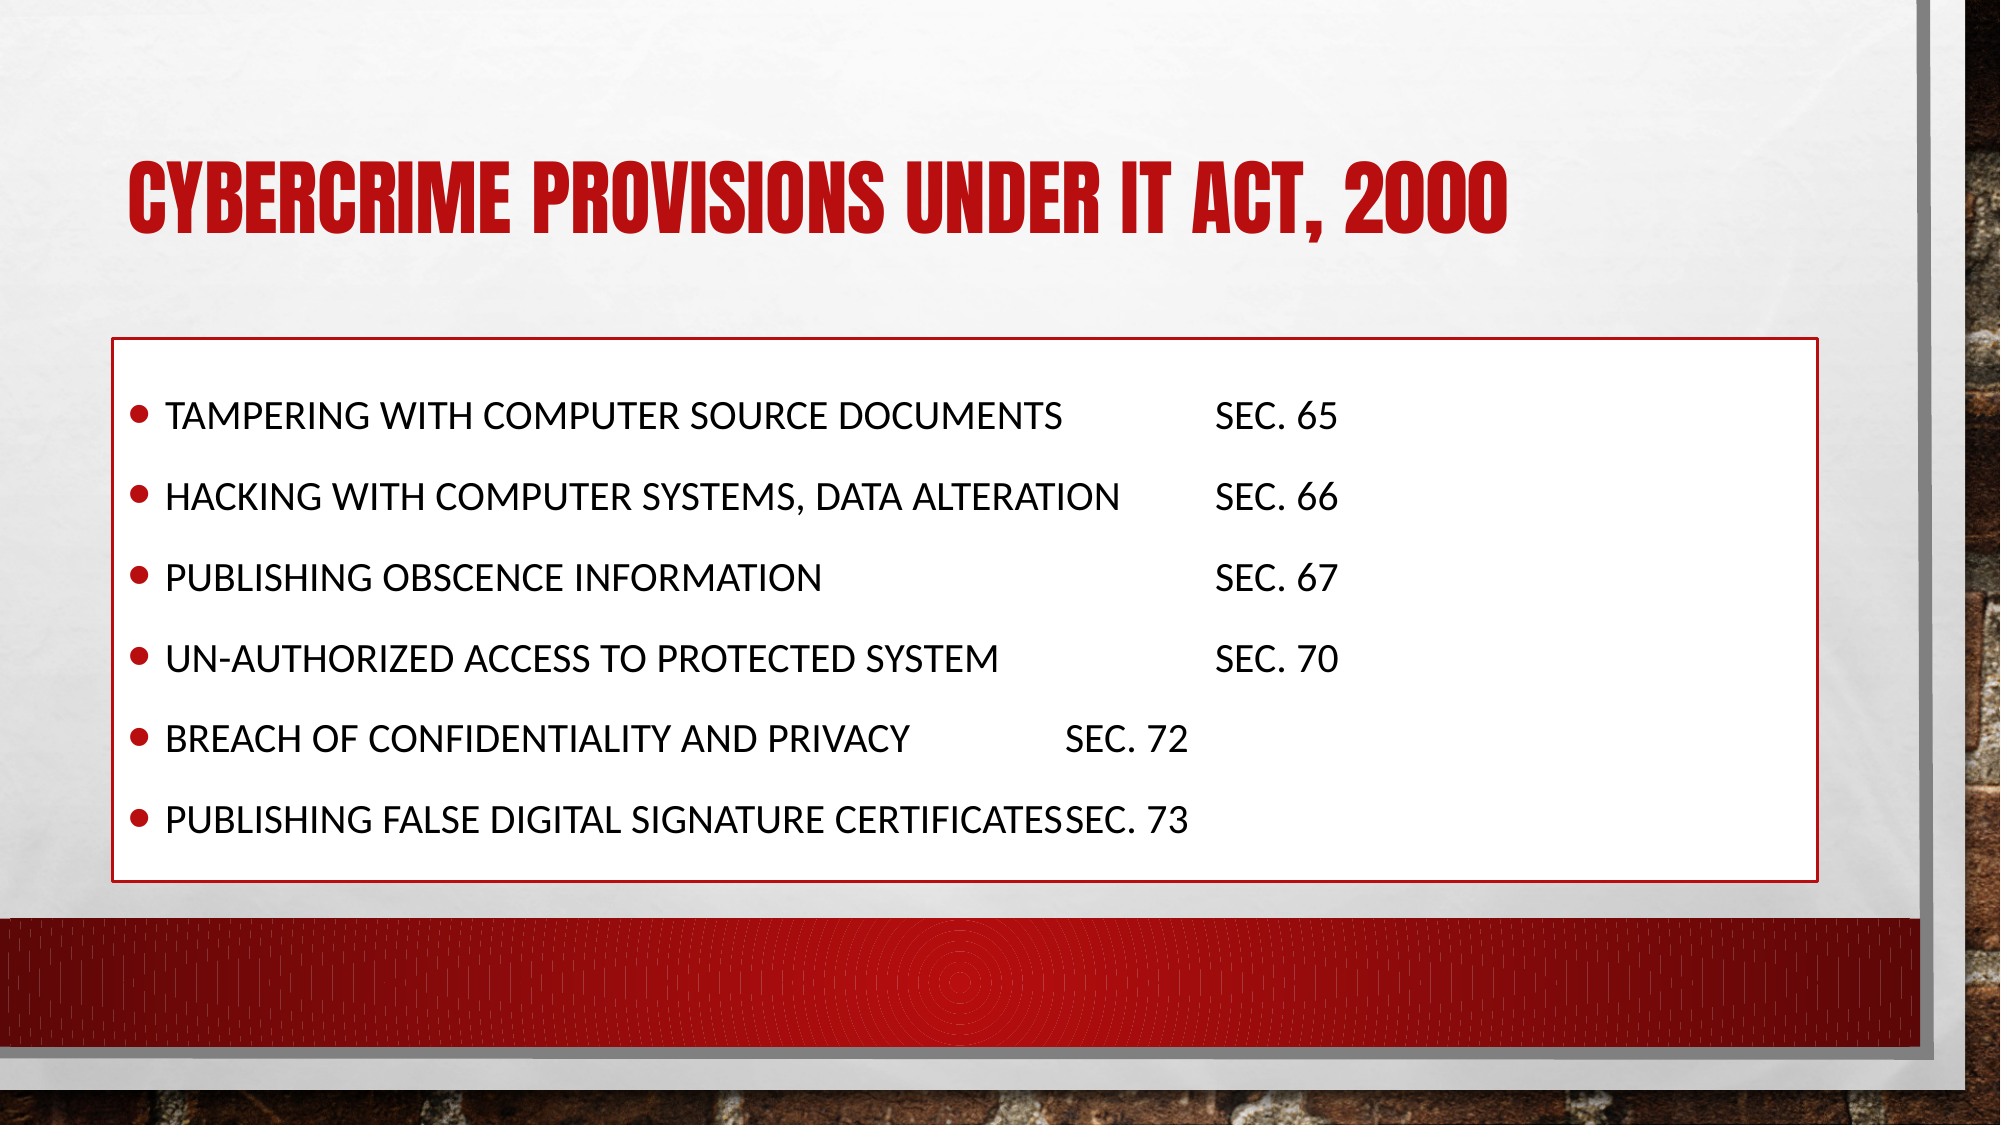

# Cybercrime provisions under IT act, 2000
Tampering with Computer source documents 	Sec. 65
Hacking with Computer Systems, Data Alteration	Sec. 66
Publishing obscence information			Sec. 67
Un-authorized access to protected system		Sec. 70
Breach of Confidentiality and Privacy		Sec. 72
Publishing false digital signature certificates	Sec. 73